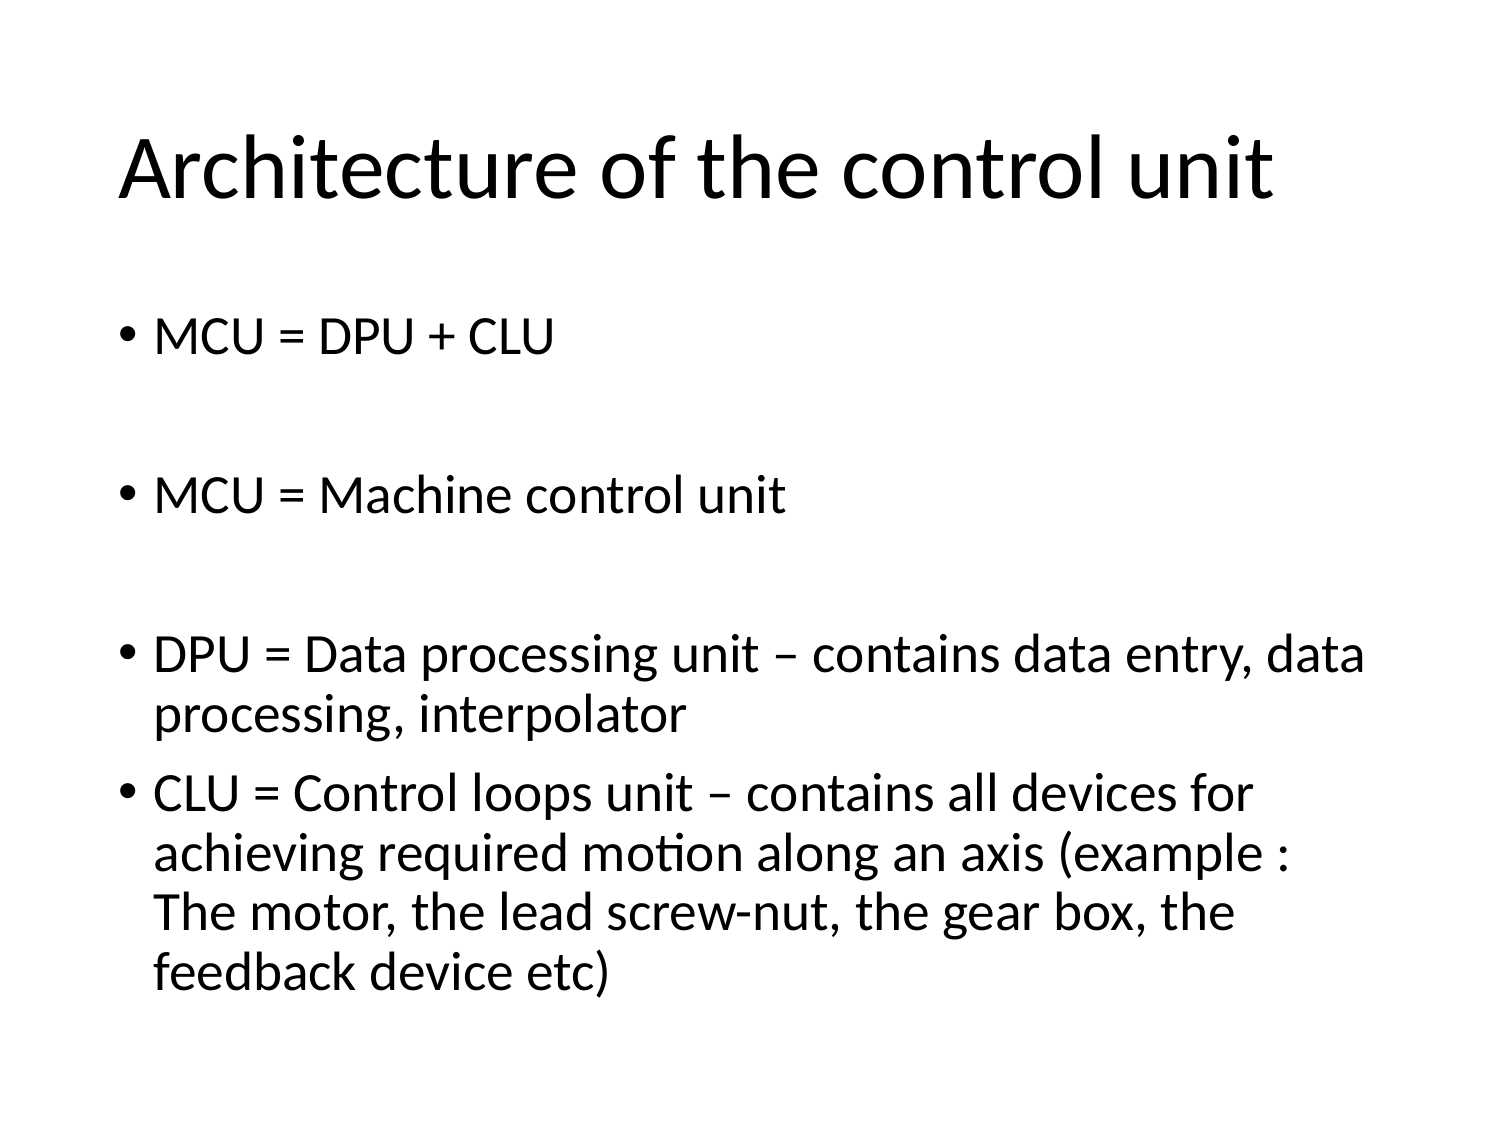

# Architecture of the control unit
MCU = DPU + CLU

MCU = Machine control unit

DPU = Data processing unit – contains data entry, data processing, interpolator
CLU = Control loops unit – contains all devices for achieving required motion along an axis (example : The motor, the lead screw-nut, the gear box, the feedback device etc)